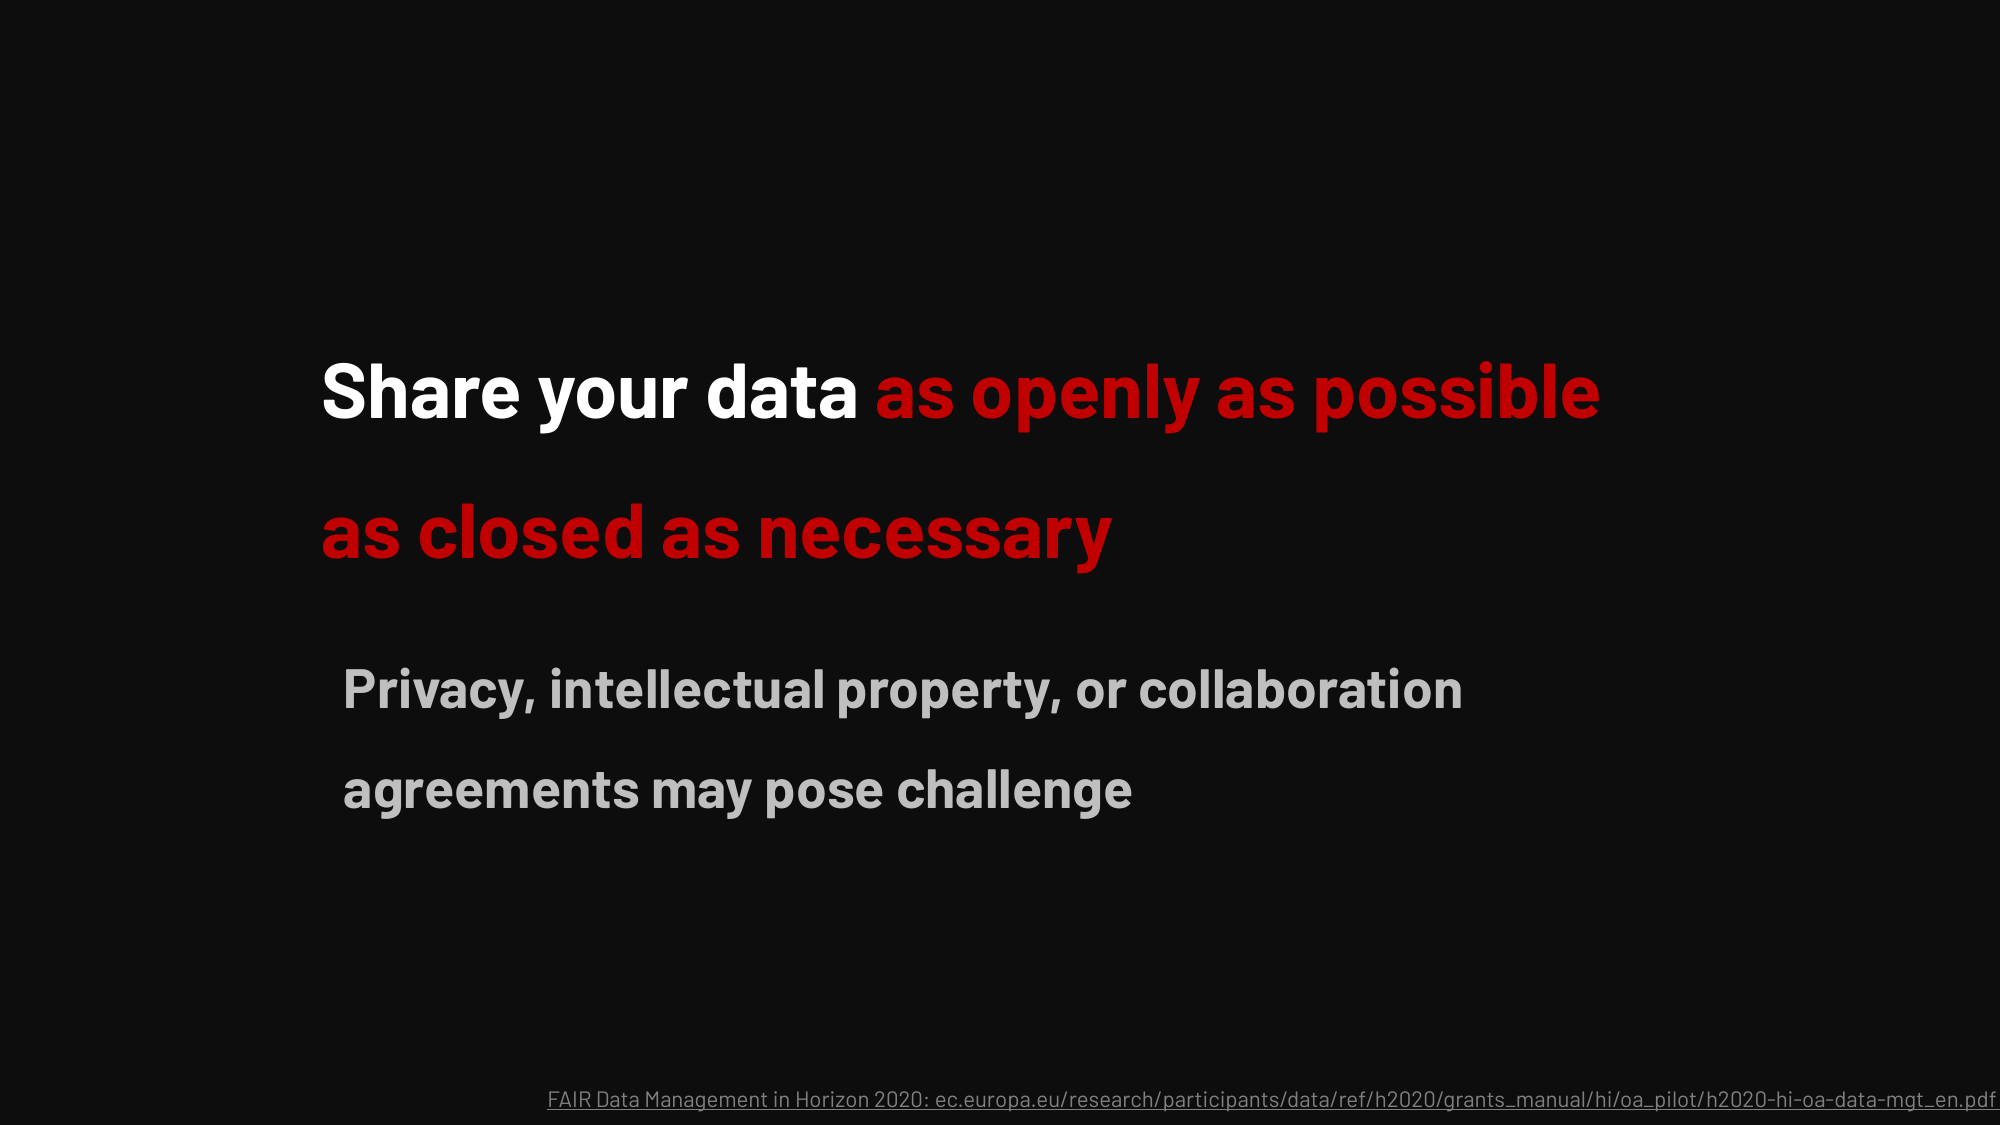

Share your data as openly as possible as closed as necessary
Privacy, intellectual property, or collaboration agreements may pose challenge
FAIR Data Management in Horizon 2020: ec.europa.eu/research/participants/data/ref/h2020/grants_manual/hi/oa_pilot/h2020-hi-oa-data-mgt_en.pdf